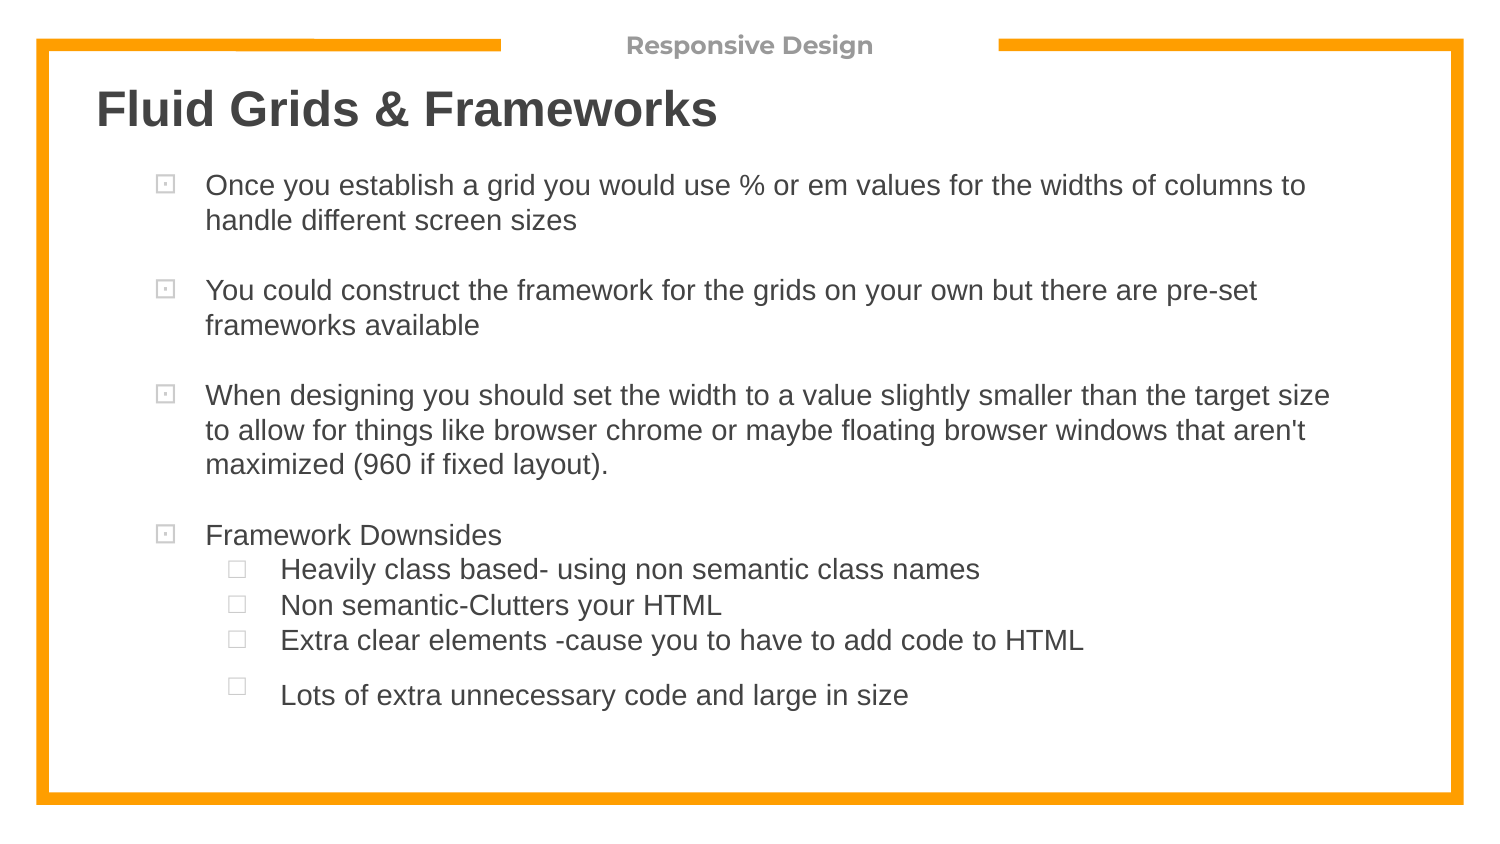

# Responsive Design
Fluid Grids & Frameworks

Once you establish a grid you would use % or em values for the widths of columns to handle different screen sizes

You could construct the framework for the grids on your own but there are pre-set frameworks available

When designing you should set the width to a value slightly smaller than the target size to allow for things like browser chrome or maybe floating browser windows that aren't maximized (960 if fixed layout).

Framework Downsides
Heavily class based- using non semantic class names
Non semantic-Clutters your HTML
Extra clear elements -cause you to have to add code to HTML
Lots of extra unnecessary code and large in size